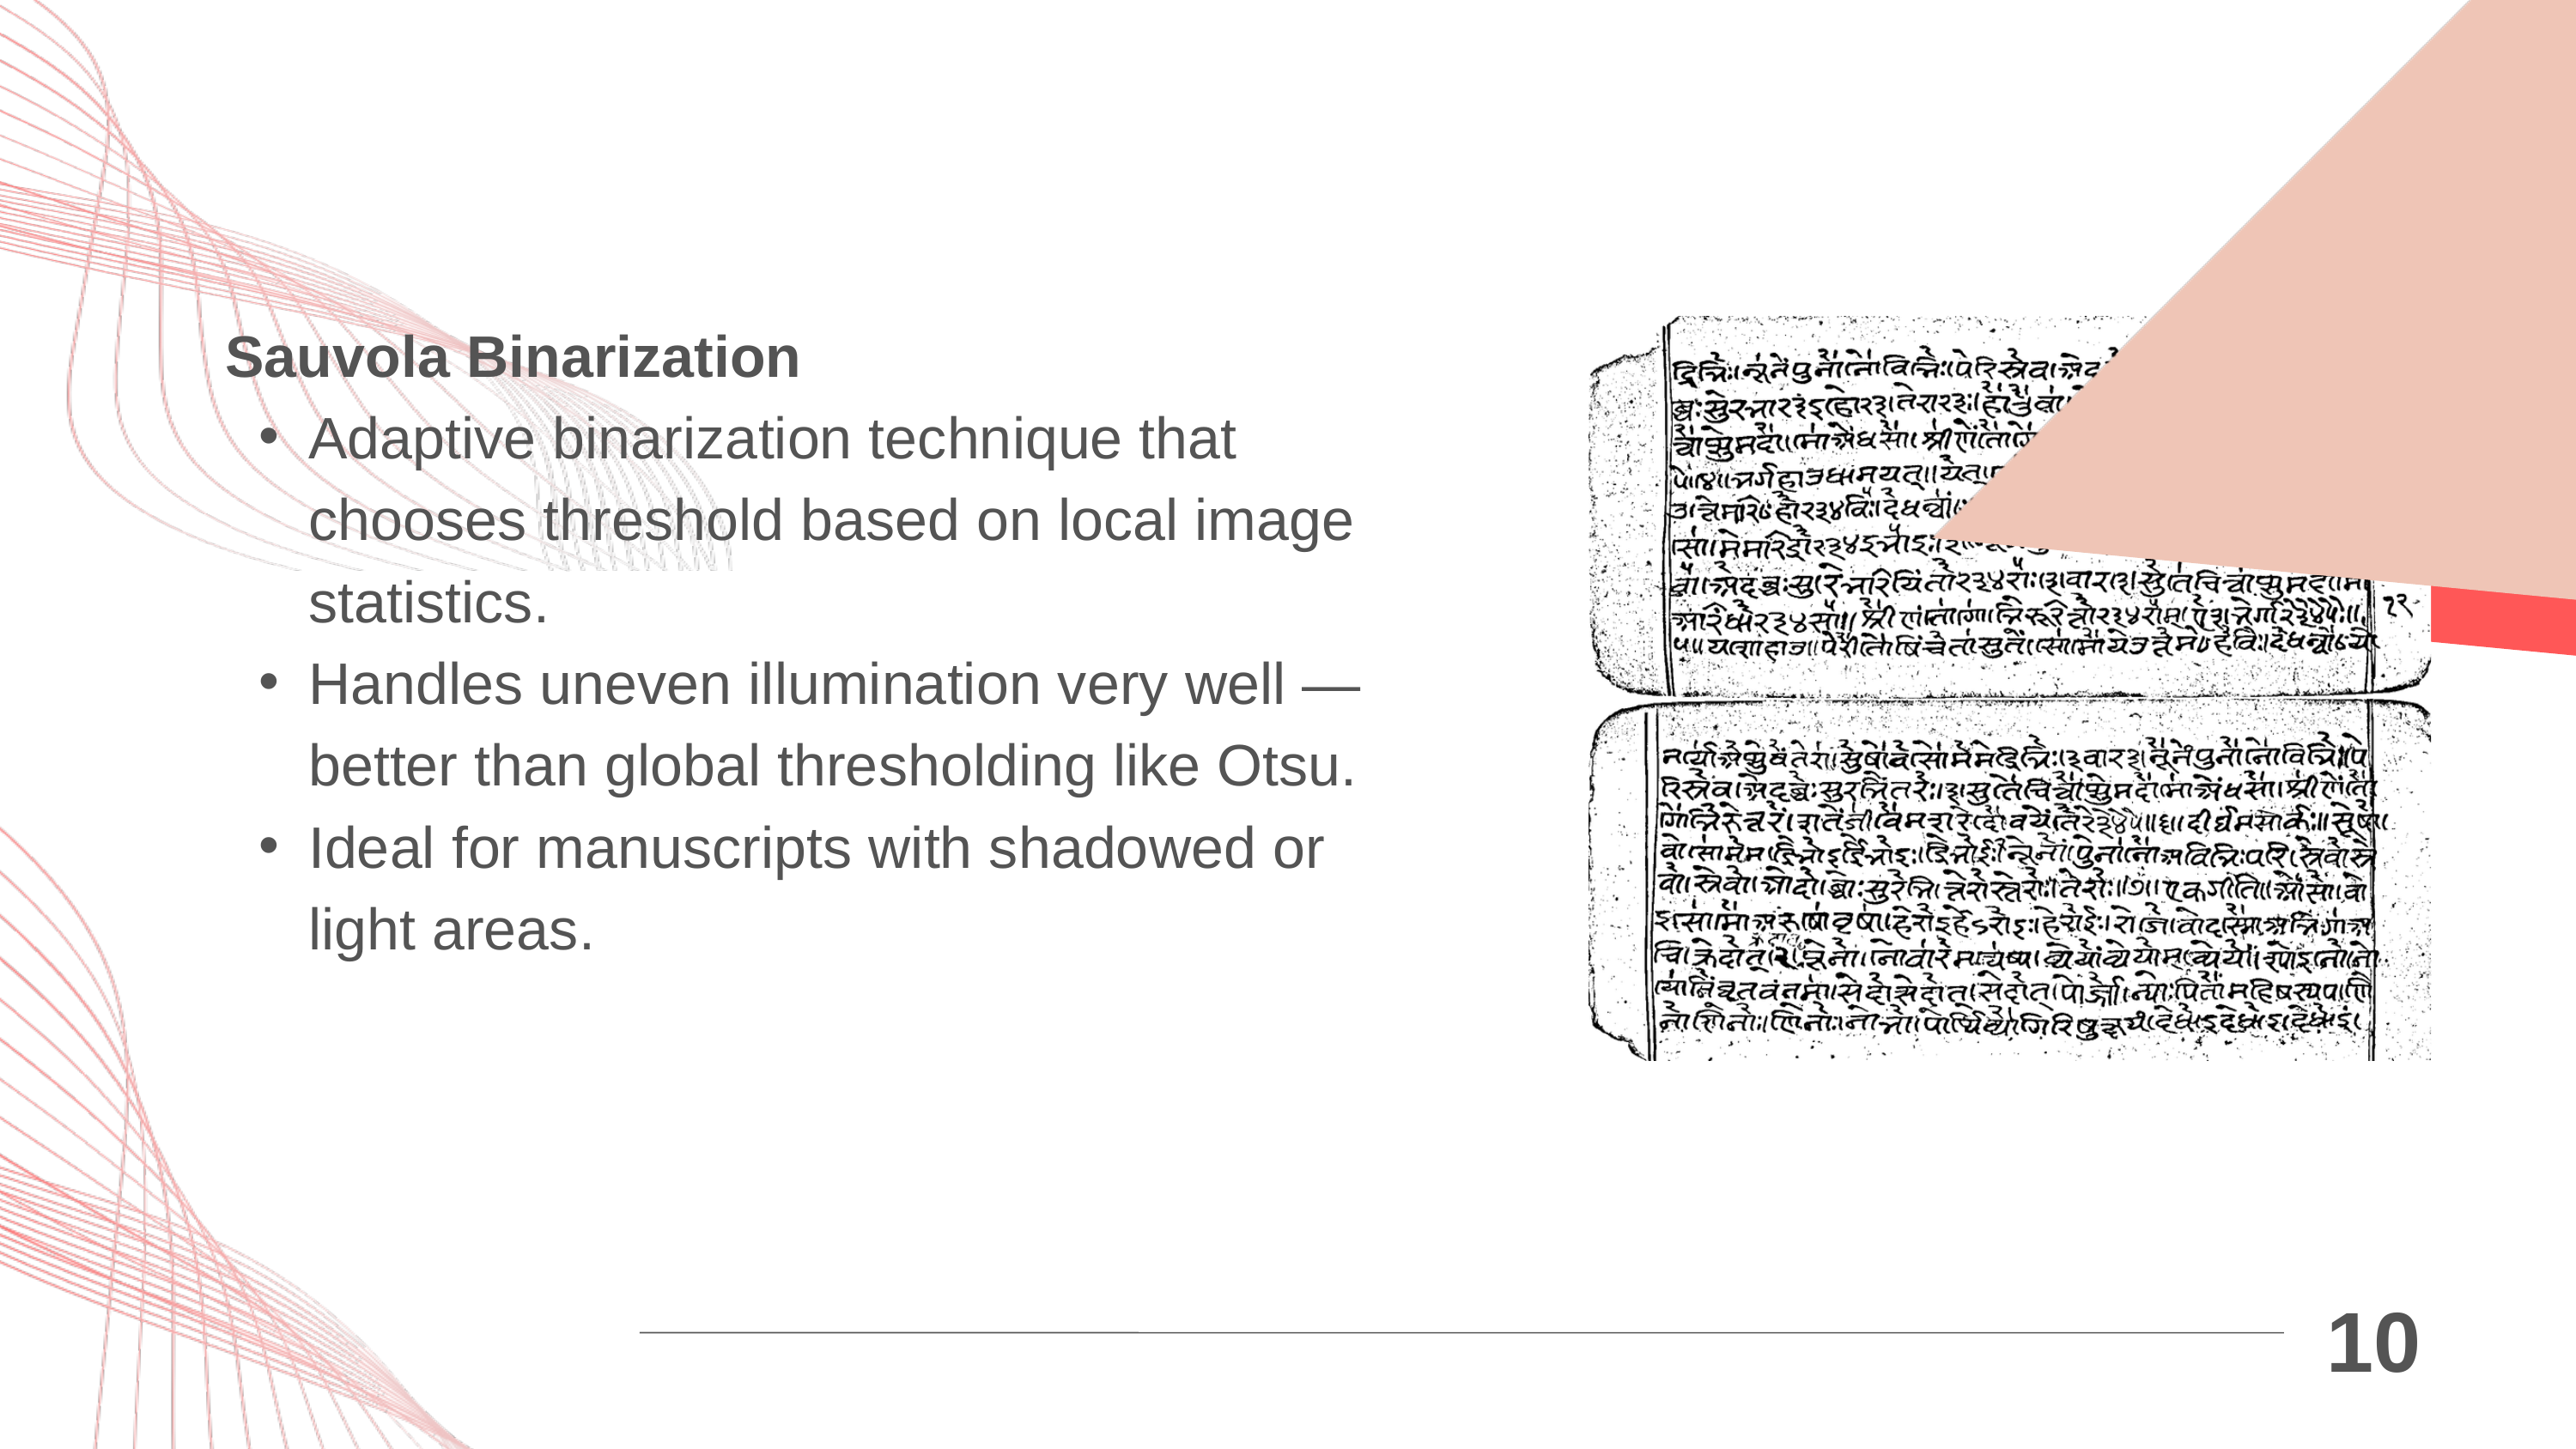

Sauvola Binarization
Adaptive binarization technique that chooses threshold based on local image statistics.
Handles uneven illumination very well — better than global thresholding like Otsu.
Ideal for manuscripts with shadowed or light areas.

10